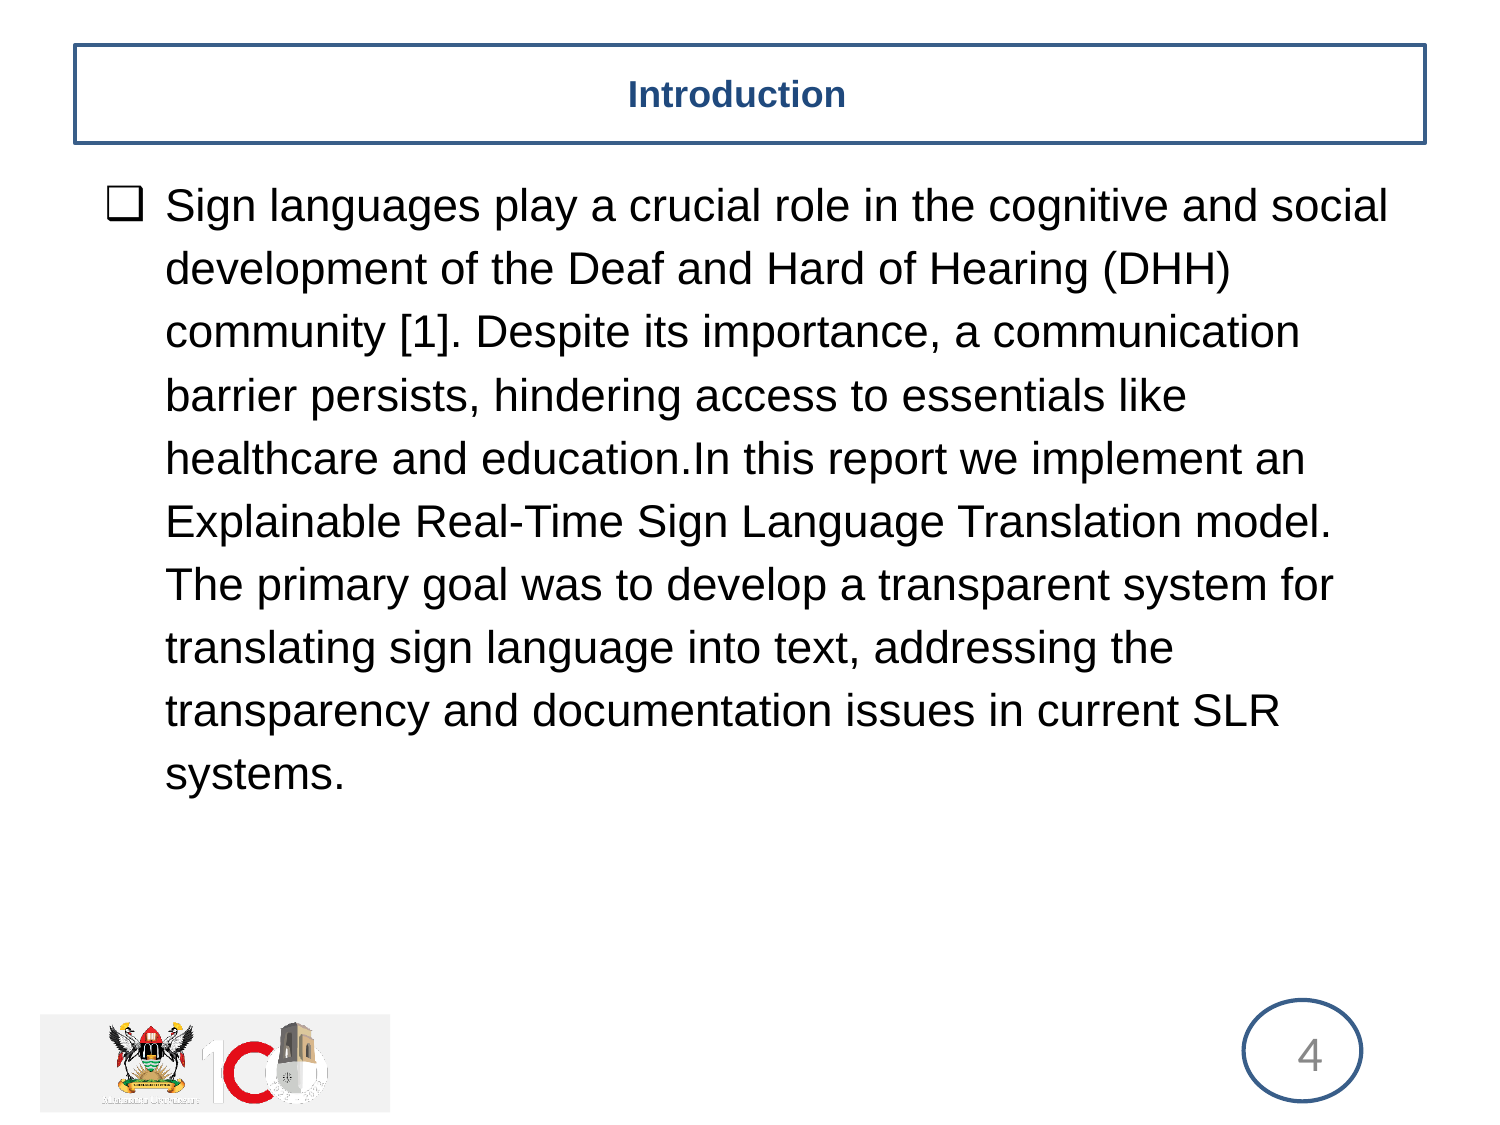

# Introduction
Sign languages play a crucial role in the cognitive and social development of the Deaf and Hard of Hearing (DHH) community [1]. Despite its importance, a communication barrier persists, hindering access to essentials like healthcare and education.In this report we implement an Explainable Real-Time Sign Language Translation model.  The primary goal was to develop a transparent system for translating sign language into text, addressing the transparency and documentation issues in current SLR systems.